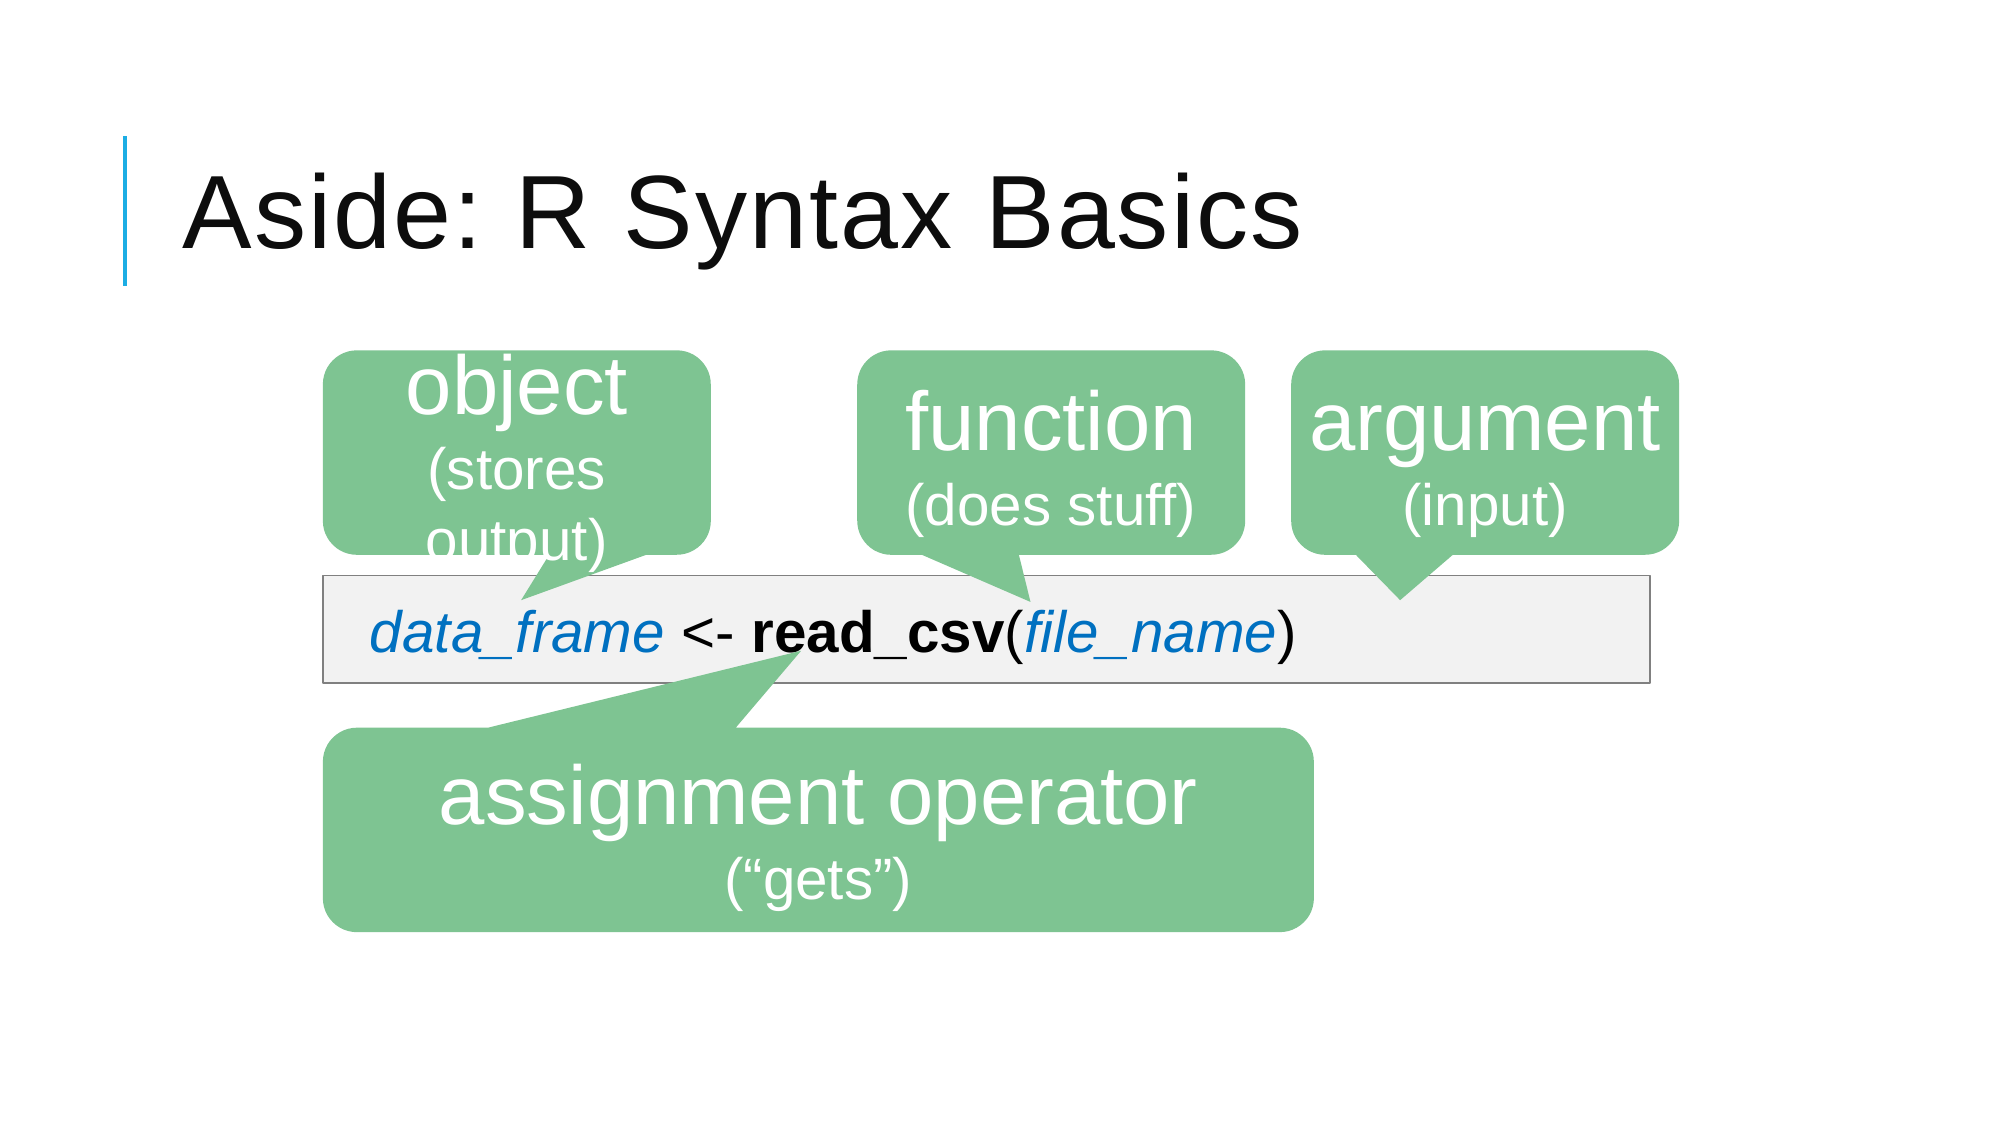

# Aside: R Syntax Basics

object
(stores output)

argument
(input)

function
(does stuff)

  data_frame <- read_csv(file_name)

assignment operator
(“gets”)